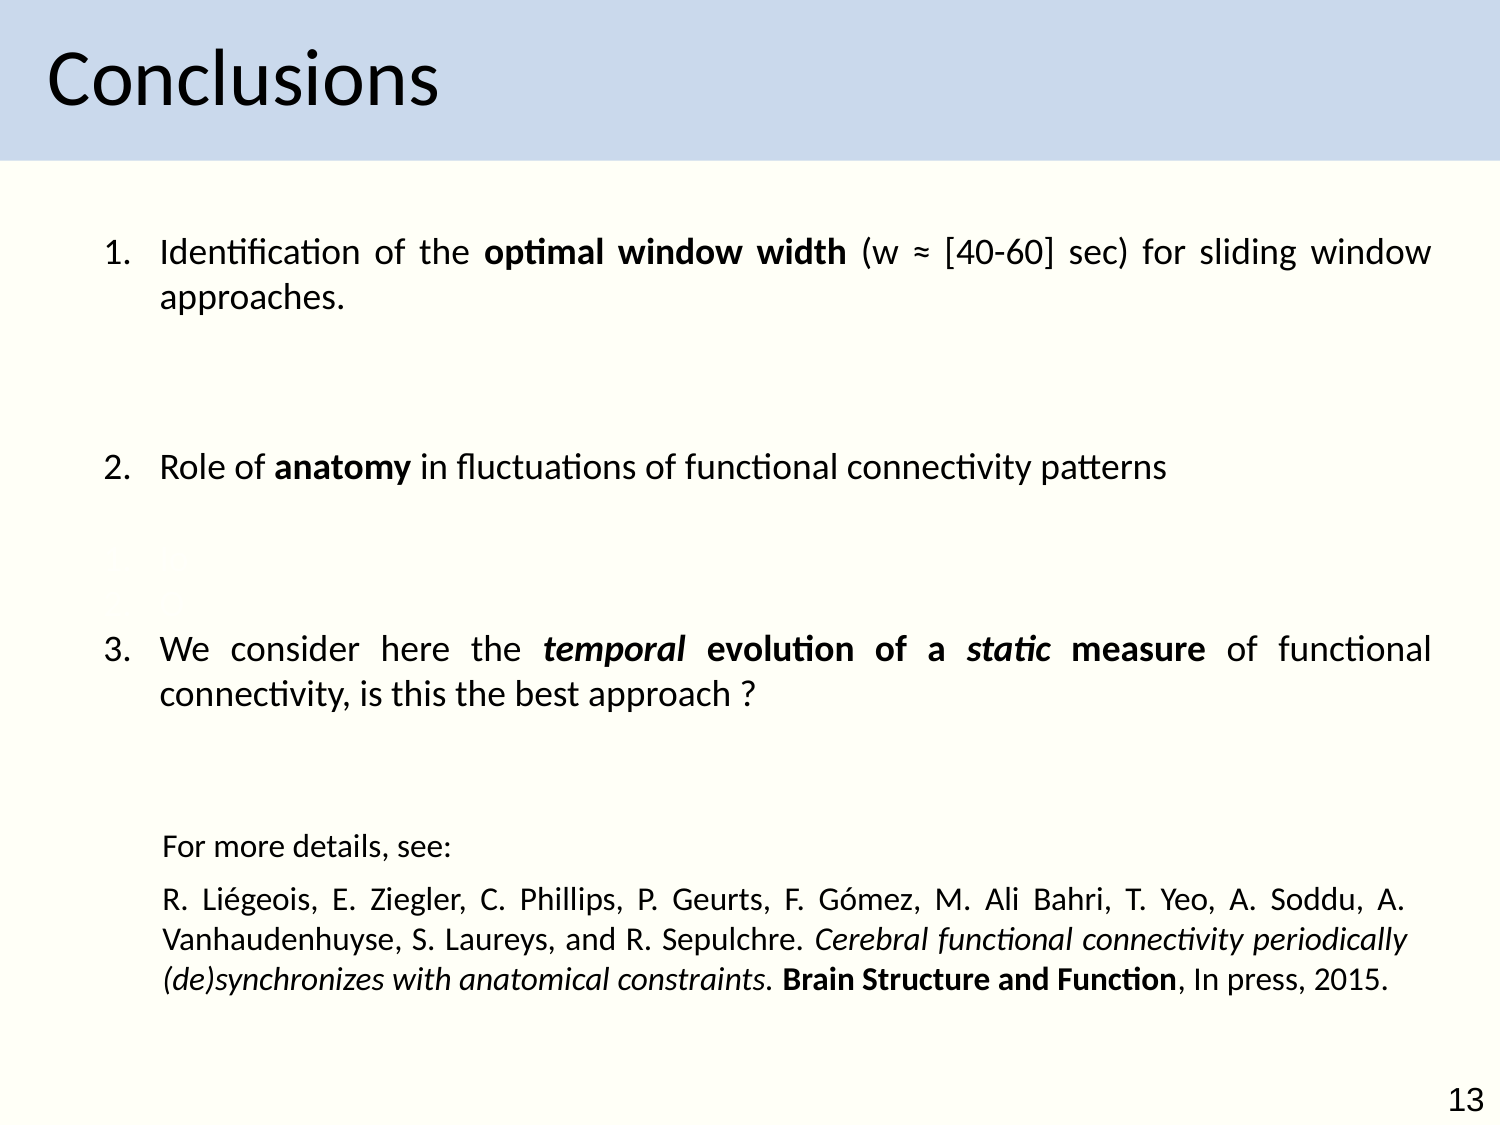

# Conclusions
Identification of the optimal window width (w ≈ [40-60] sec) for sliding window approaches.
Role of anatomy in fluctuations of functional connectivity patterns
Io
O
We consider here the temporal evolution of a static measure of functional connectivity, is this the best approach ?

For more details, see:
R. Liégeois, E. Ziegler, C. Phillips, P. Geurts, F. Gómez, M. Ali Bahri, T. Yeo, A. Soddu, A. Vanhaudenhuyse, S. Laureys, and R. Sepulchre. Cerebral functional connectivity periodically (de)synchronizes with anatomical constraints. Brain Structure and Function, In press, 2015.

13